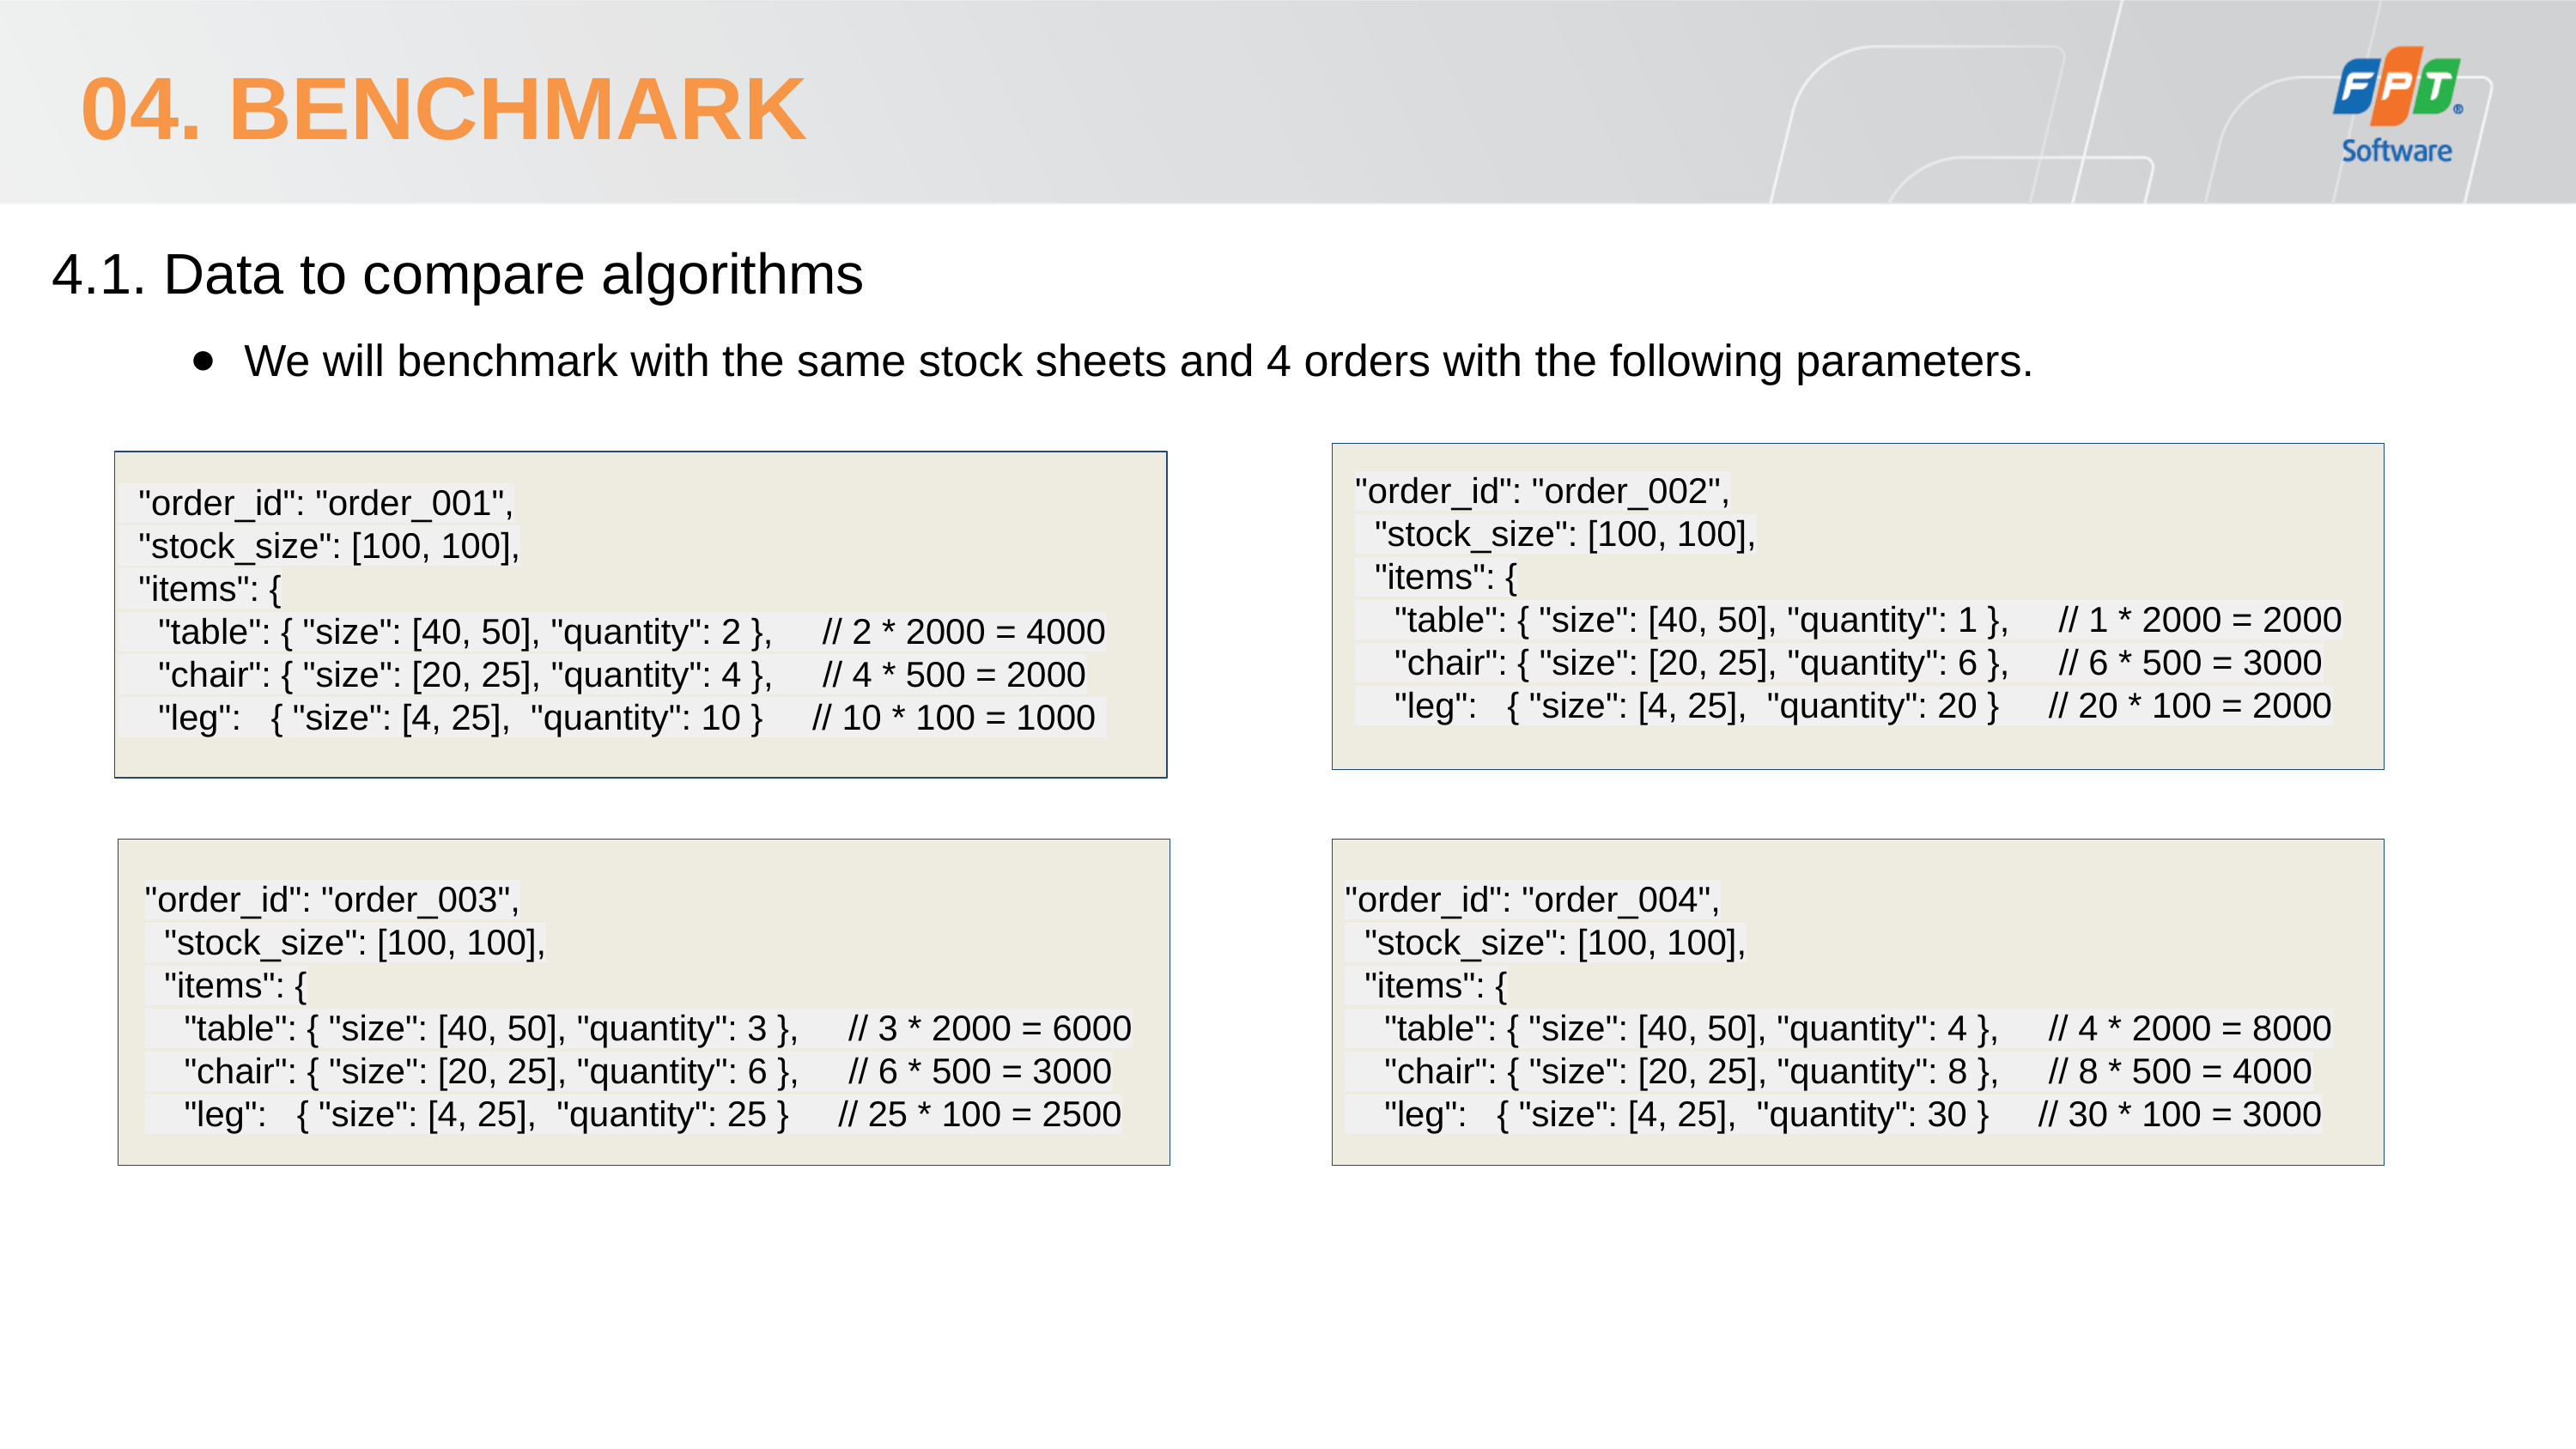

04. BENCHMARK

4.1. Data to compare algorithms

We will benchmark with the same stock sheets and 4 orders with the following parameters.

"order_id": "order_002",
  "stock_size": [100, 100],
  "items": {
    "table": { "size": [40, 50], "quantity": 1 },     // 1 * 2000 = 2000
    "chair": { "size": [20, 25], "quantity": 6 },     // 6 * 500 = 3000
    "leg":   { "size": [4, 25],  "quantity": 20 }     // 20 * 100 = 2000
  "order_id": "order_001",
  "stock_size": [100, 100],
  "items": {
    "table": { "size": [40, 50], "quantity": 2 },     // 2 * 2000 = 4000
    "chair": { "size": [20, 25], "quantity": 4 },     // 4 * 500 = 2000
    "leg":   { "size": [4, 25],  "quantity": 10 }     // 10 * 100 = 1000

"order_id": "order_003",
  "stock_size": [100, 100],
  "items": {
    "table": { "size": [40, 50], "quantity": 3 },     // 3 * 2000 = 6000
    "chair": { "size": [20, 25], "quantity": 6 },     // 6 * 500 = 3000
    "leg":   { "size": [4, 25],  "quantity": 25 }     // 25 * 100 = 2500
"order_id": "order_004",
  "stock_size": [100, 100],
  "items": {
    "table": { "size": [40, 50], "quantity": 4 },     // 4 * 2000 = 8000
    "chair": { "size": [20, 25], "quantity": 8 },     // 8 * 500 = 4000
    "leg":   { "size": [4, 25],  "quantity": 30 }     // 30 * 100 = 3000